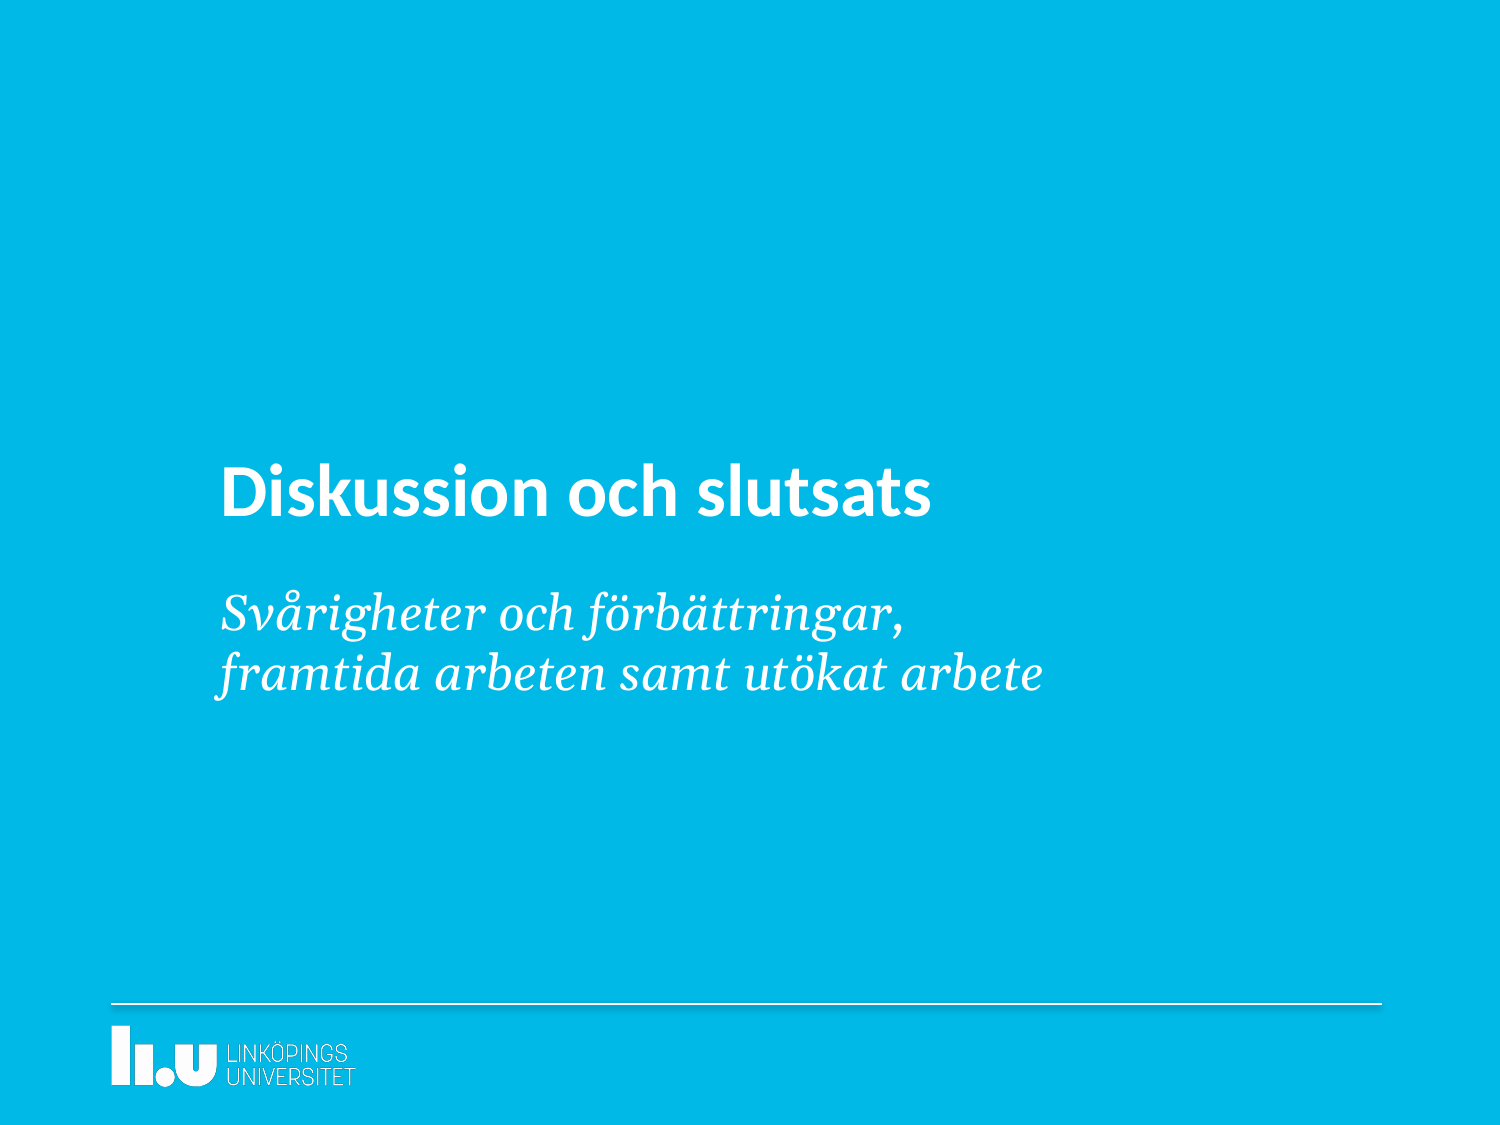

# Diskussion och slutsats
Svårigheter och förbättringar,
framtida arbeten samt utökat arbete